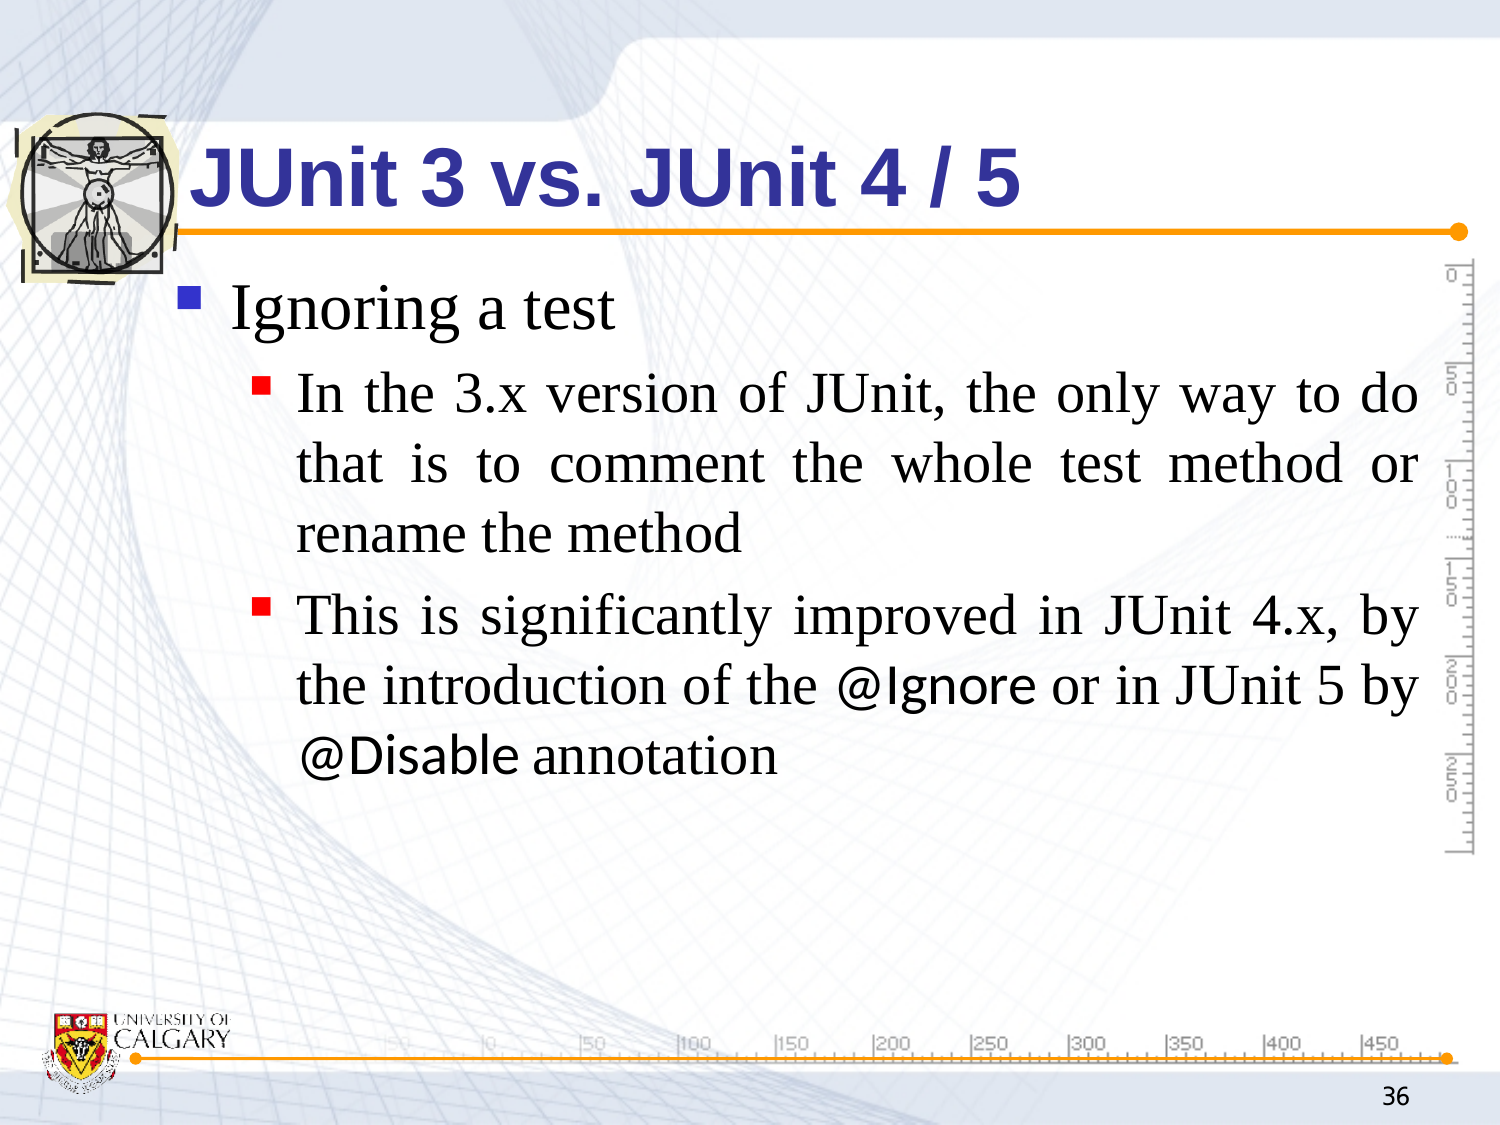

# JUnit 3 vs. JUnit 4 / 5
Ignoring a test
In the 3.x version of JUnit, the only way to do that is to comment the whole test method or rename the method
This is significantly improved in JUnit 4.x, by the introduction of the @Ignore or in JUnit 5 by @Disable annotation
36